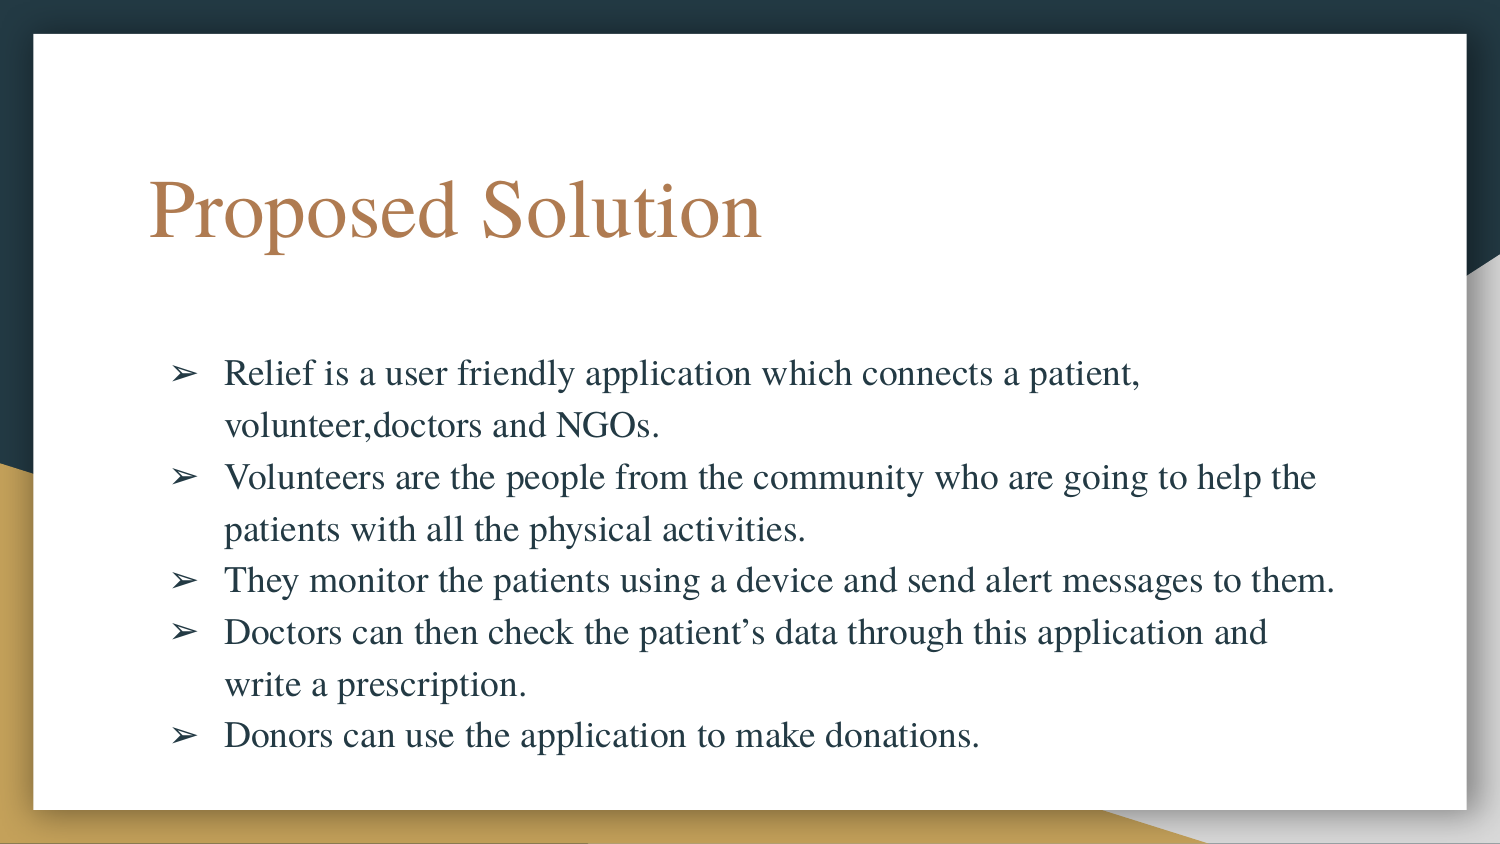

# Proposed Solution
Relief is a user friendly application which connects a patient, volunteer,doctors and NGOs.
Volunteers are the people from the community who are going to help the patients with all the physical activities.
They monitor the patients using a device and send alert messages to them.
Doctors can then check the patient’s data through this application and write a prescription.
Donors can use the application to make donations.